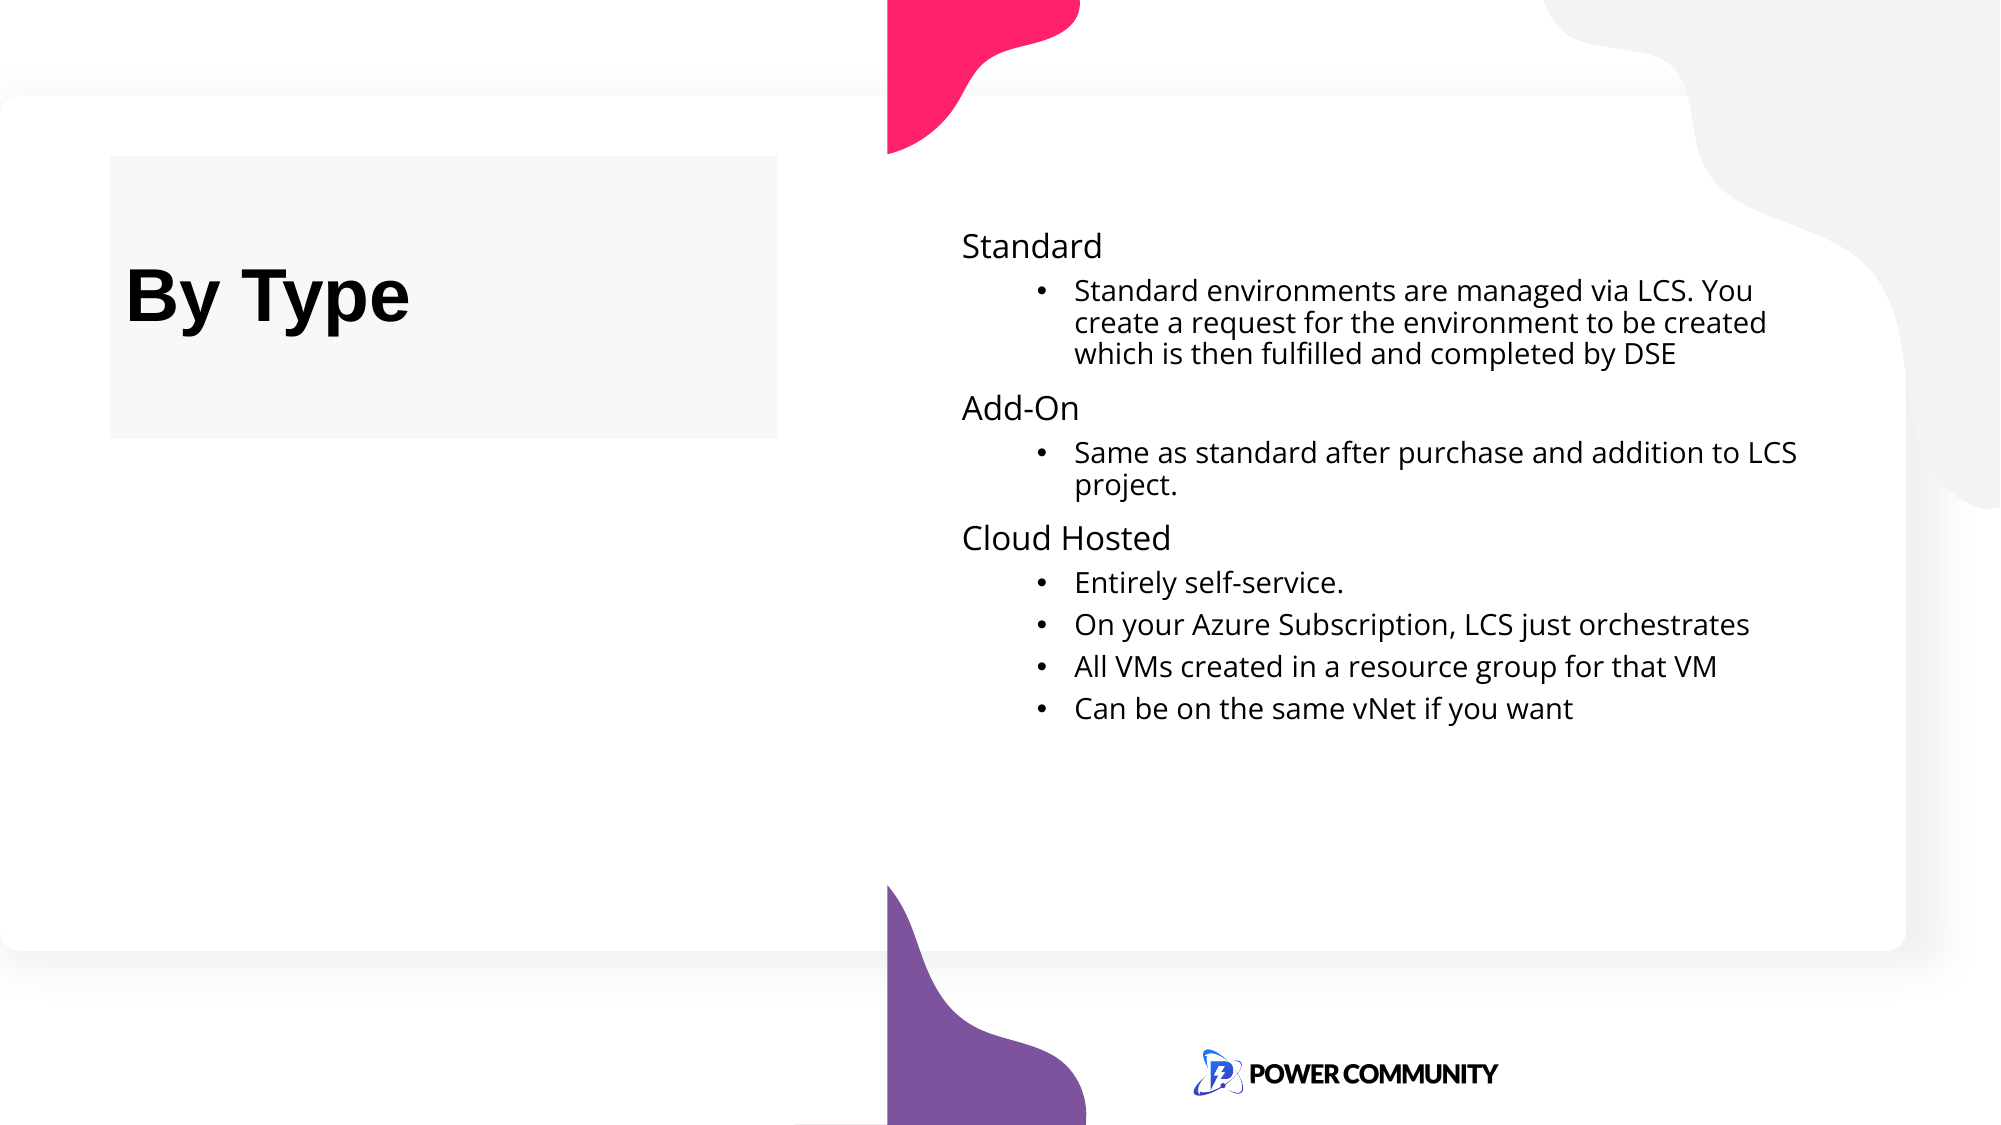

# By Type

Standard
Standard environments are managed via LCS. You create a request for the environment to be created which is then fulfilled and completed by DSE
Add-On
Same as standard after purchase and addition to LCS project.
Cloud Hosted
Entirely self-service.
On your Azure Subscription, LCS just orchestrates
All VMs created in a resource group for that VM
Can be on the same vNet if you want